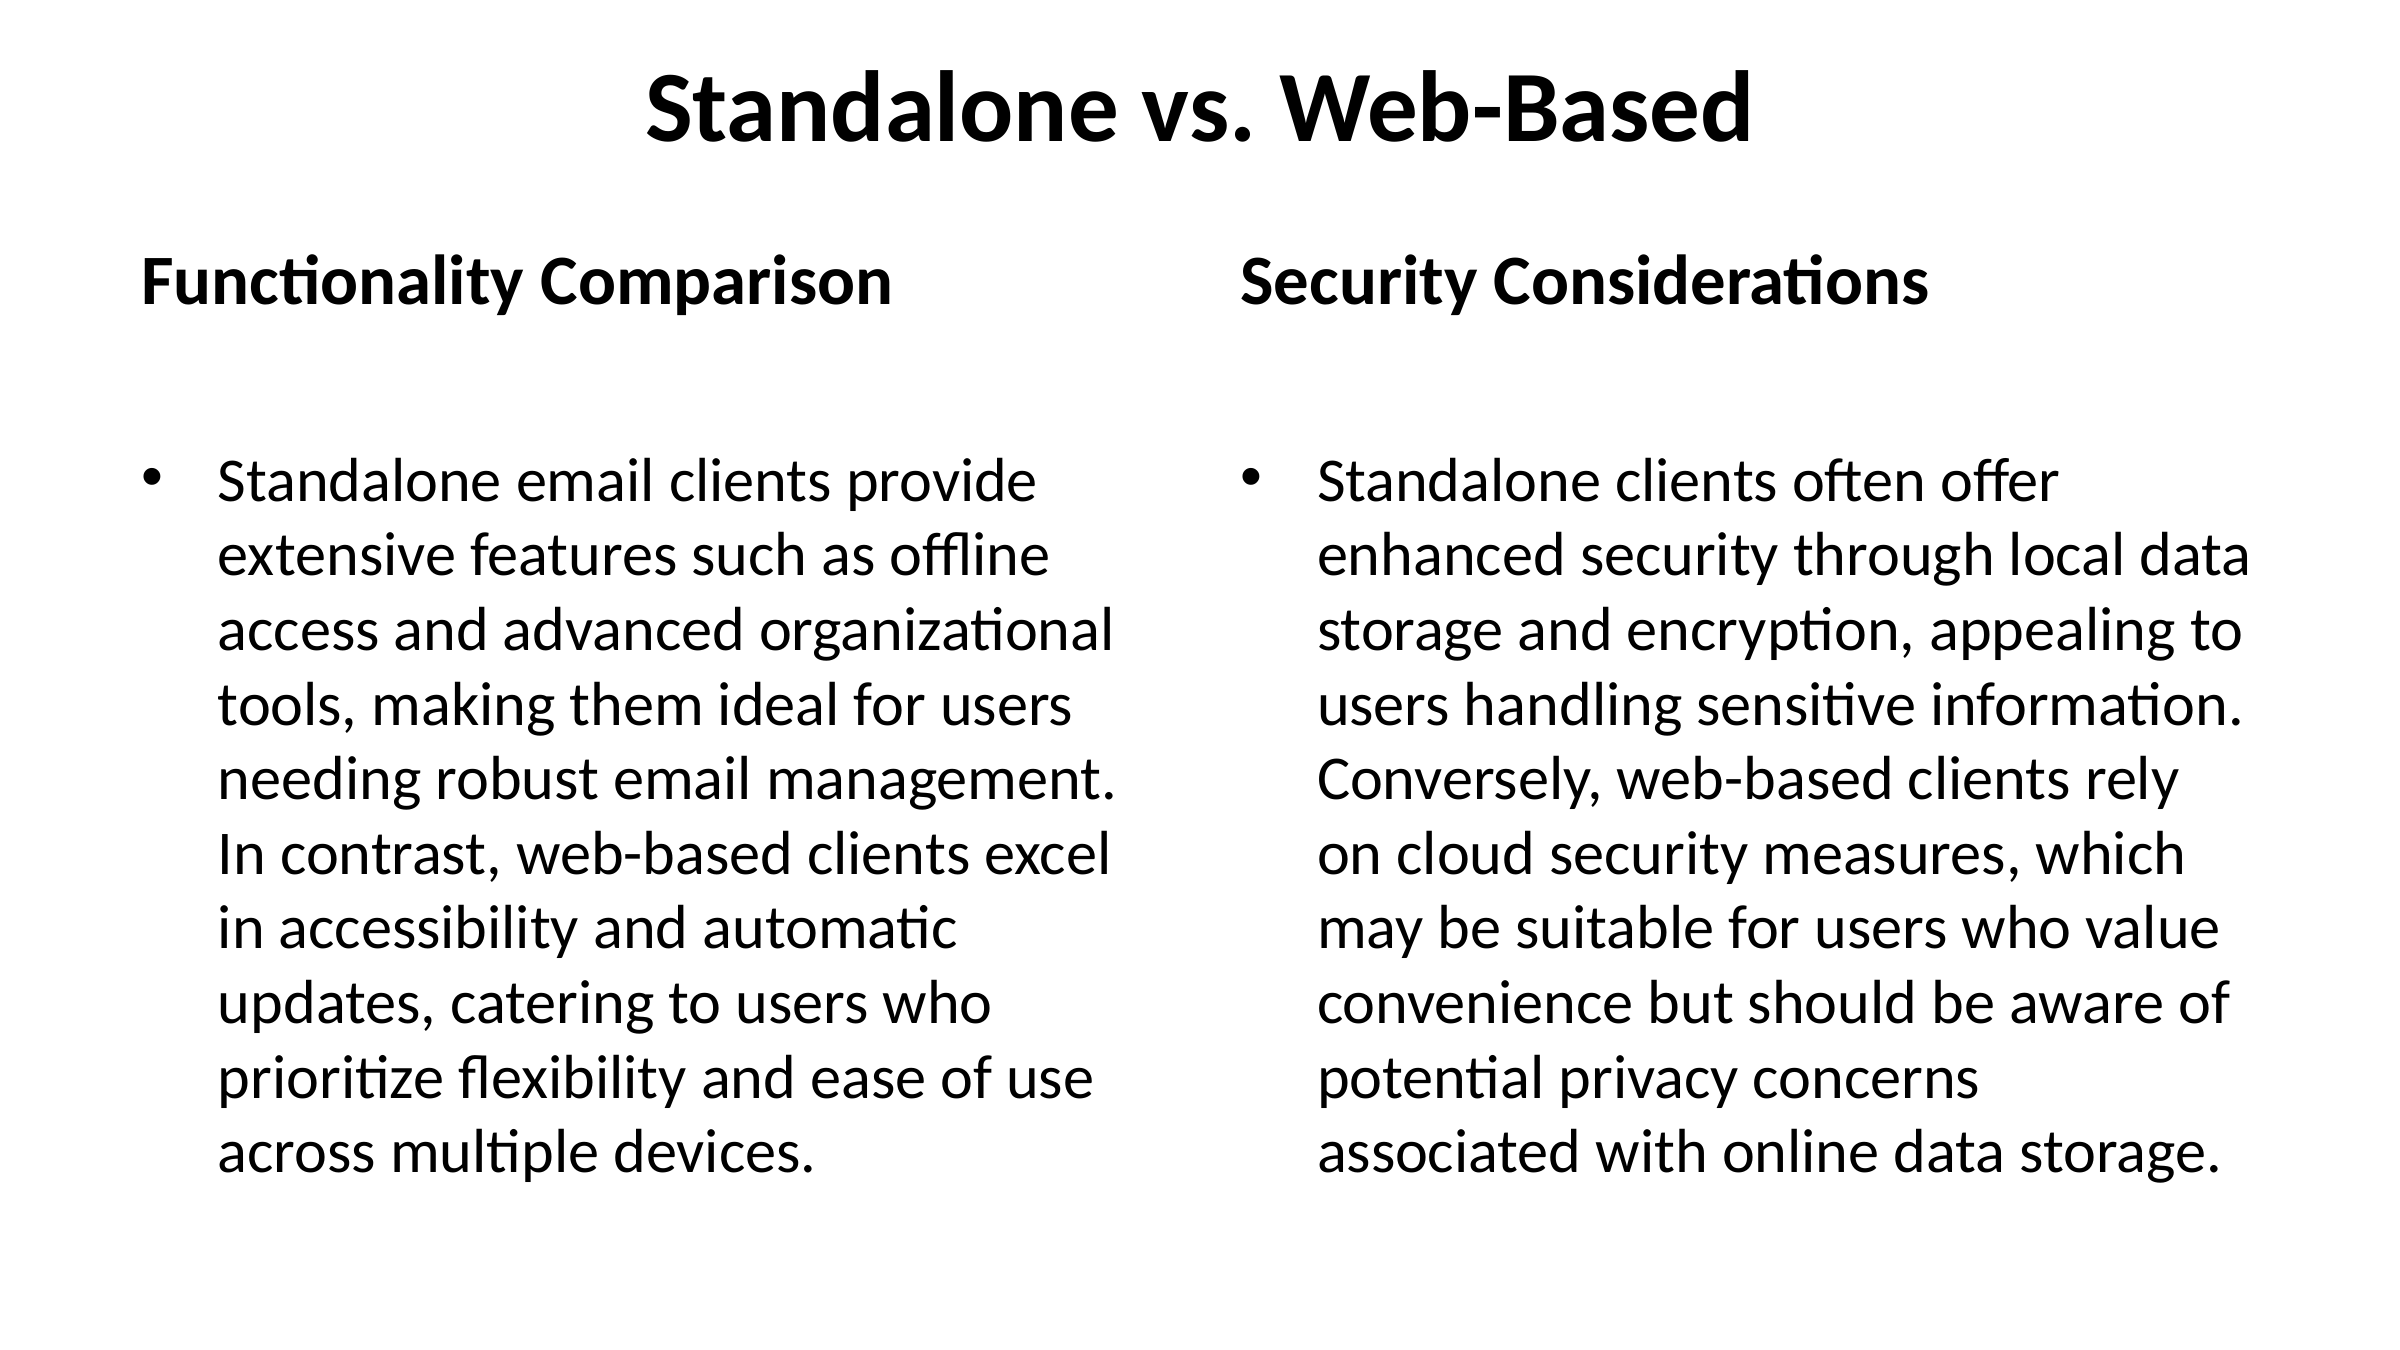

# Standalone vs. Web-Based
Functionality Comparison

Security Considerations

Standalone email clients provide extensive features such as offline access and advanced organizational tools, making them ideal for users needing robust email management. In contrast, web-based clients excel in accessibility and automatic updates, catering to users who prioritize flexibility and ease of use across multiple devices.
Standalone clients often offer enhanced security through local data storage and encryption, appealing to users handling sensitive information. Conversely, web-based clients rely on cloud security measures, which may be suitable for users who value convenience but should be aware of potential privacy concerns associated with online data storage.